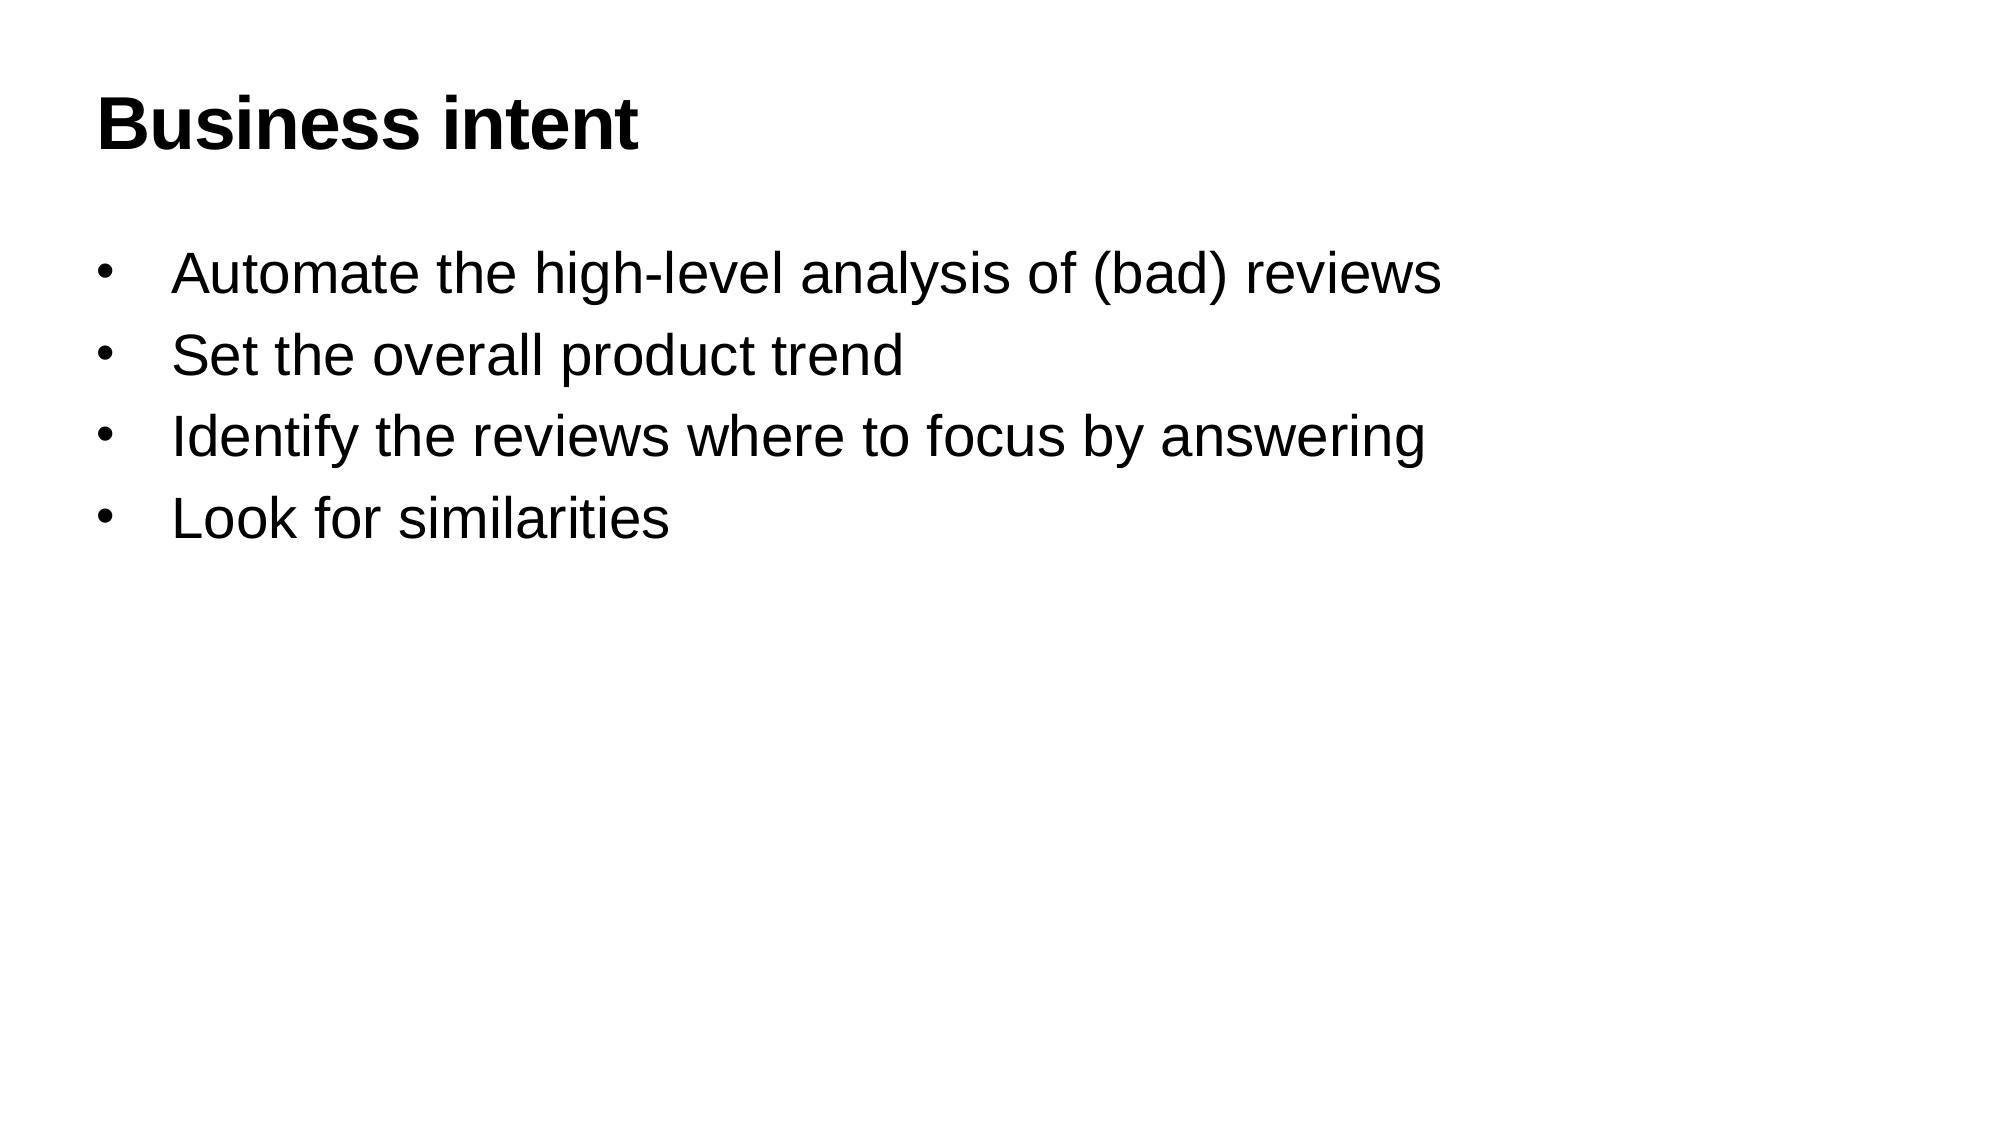

# Business intent
Automate the high-level analysis of (bad) reviews
Set the overall product trend
Identify the reviews where to focus by answering
Look for similarities